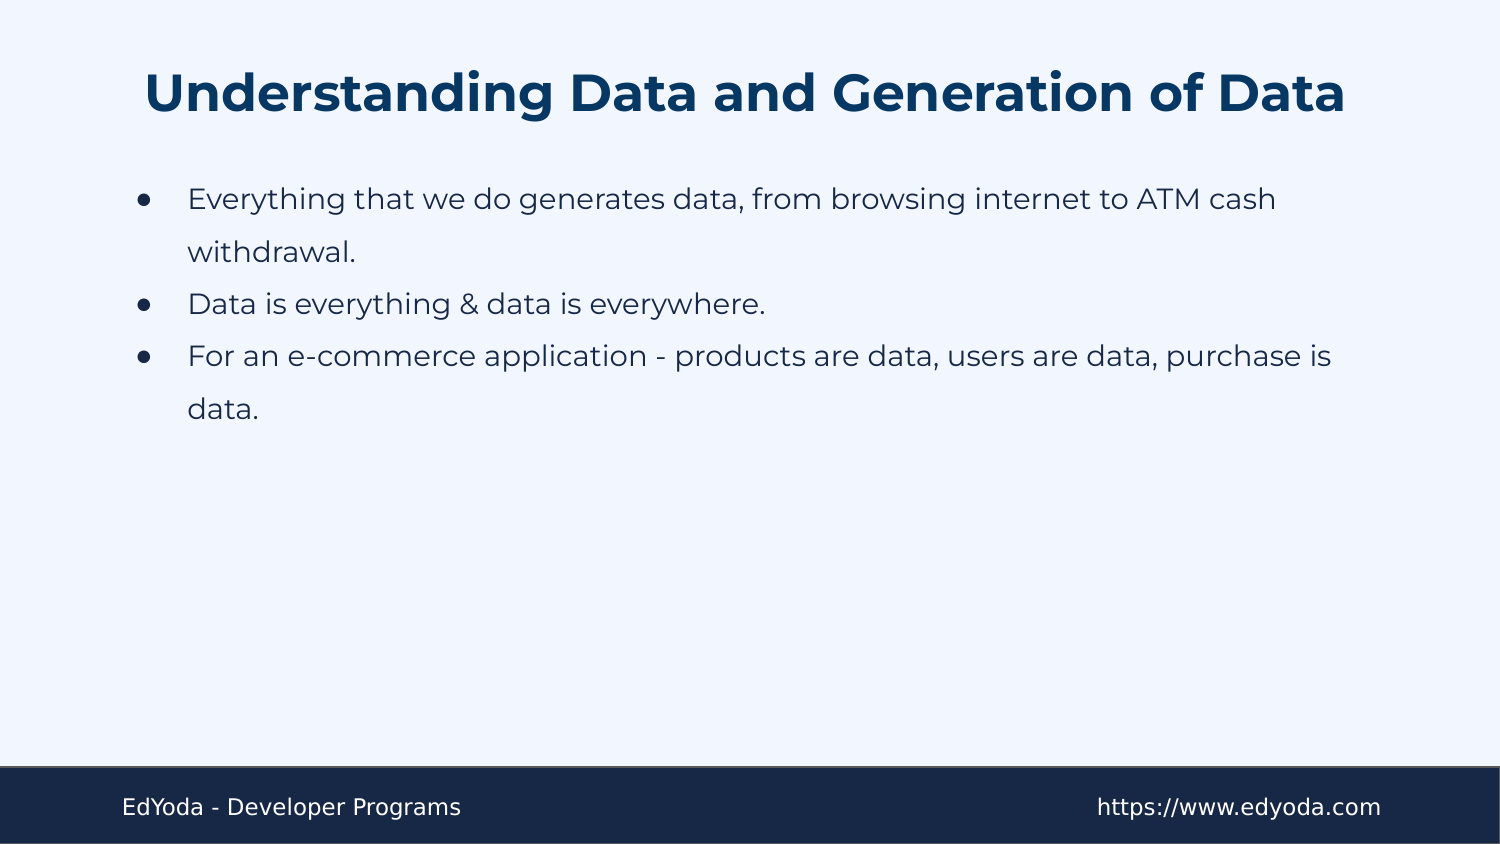

# Understanding Data and Generation of Data
Everything that we do generates data, from browsing internet to ATM cash withdrawal.
Data is everything & data is everywhere.
For an e-commerce application - products are data, users are data, purchase is data.

EdYoda - Developer Programs
https://www.edyoda.com